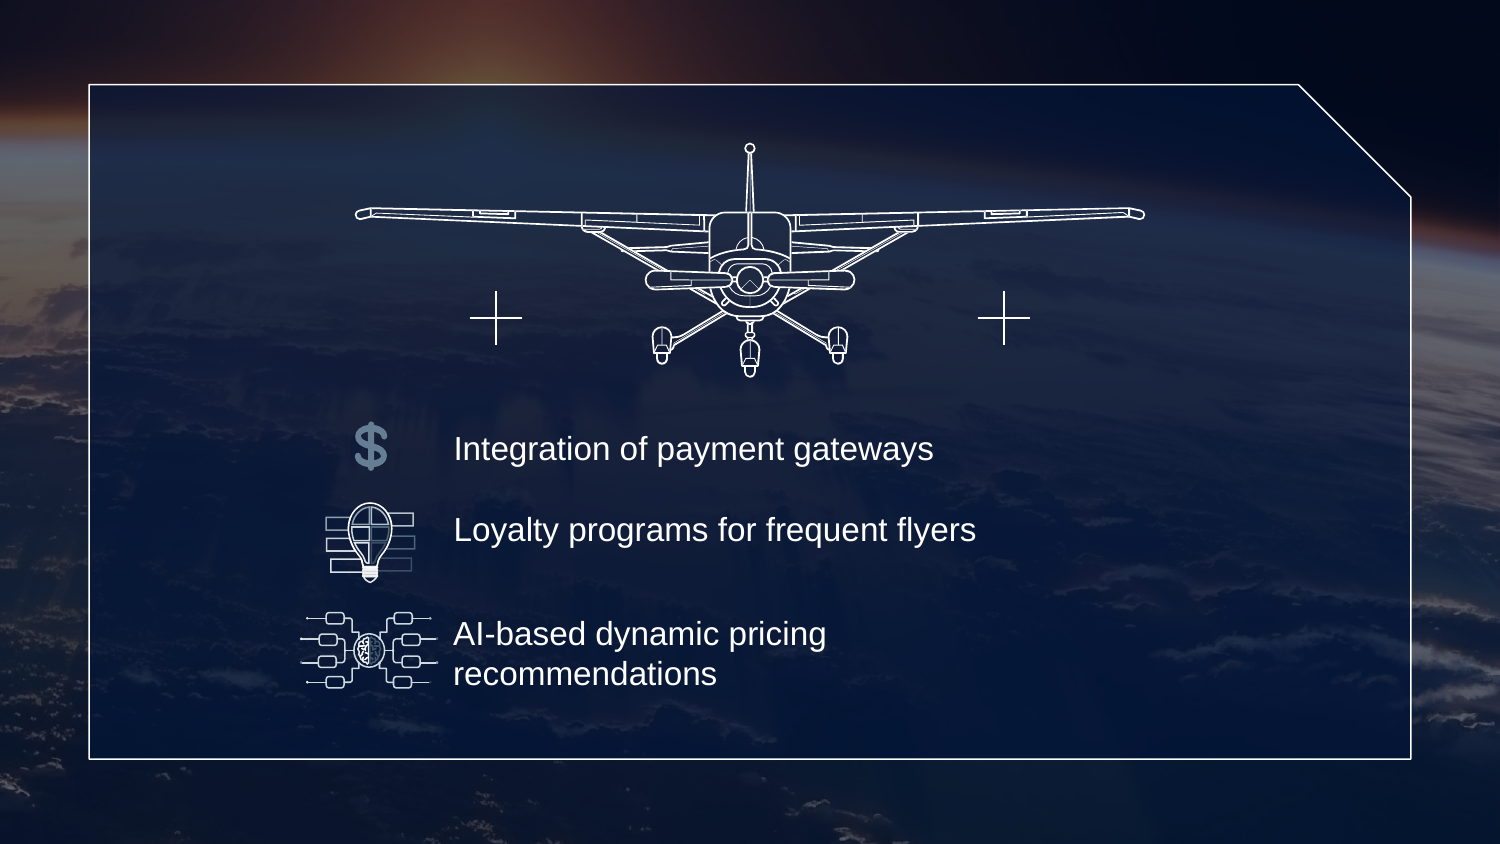

Integration of payment gateways

Loyalty programs for frequent flyers

AI-based dynamic pricing recommendations